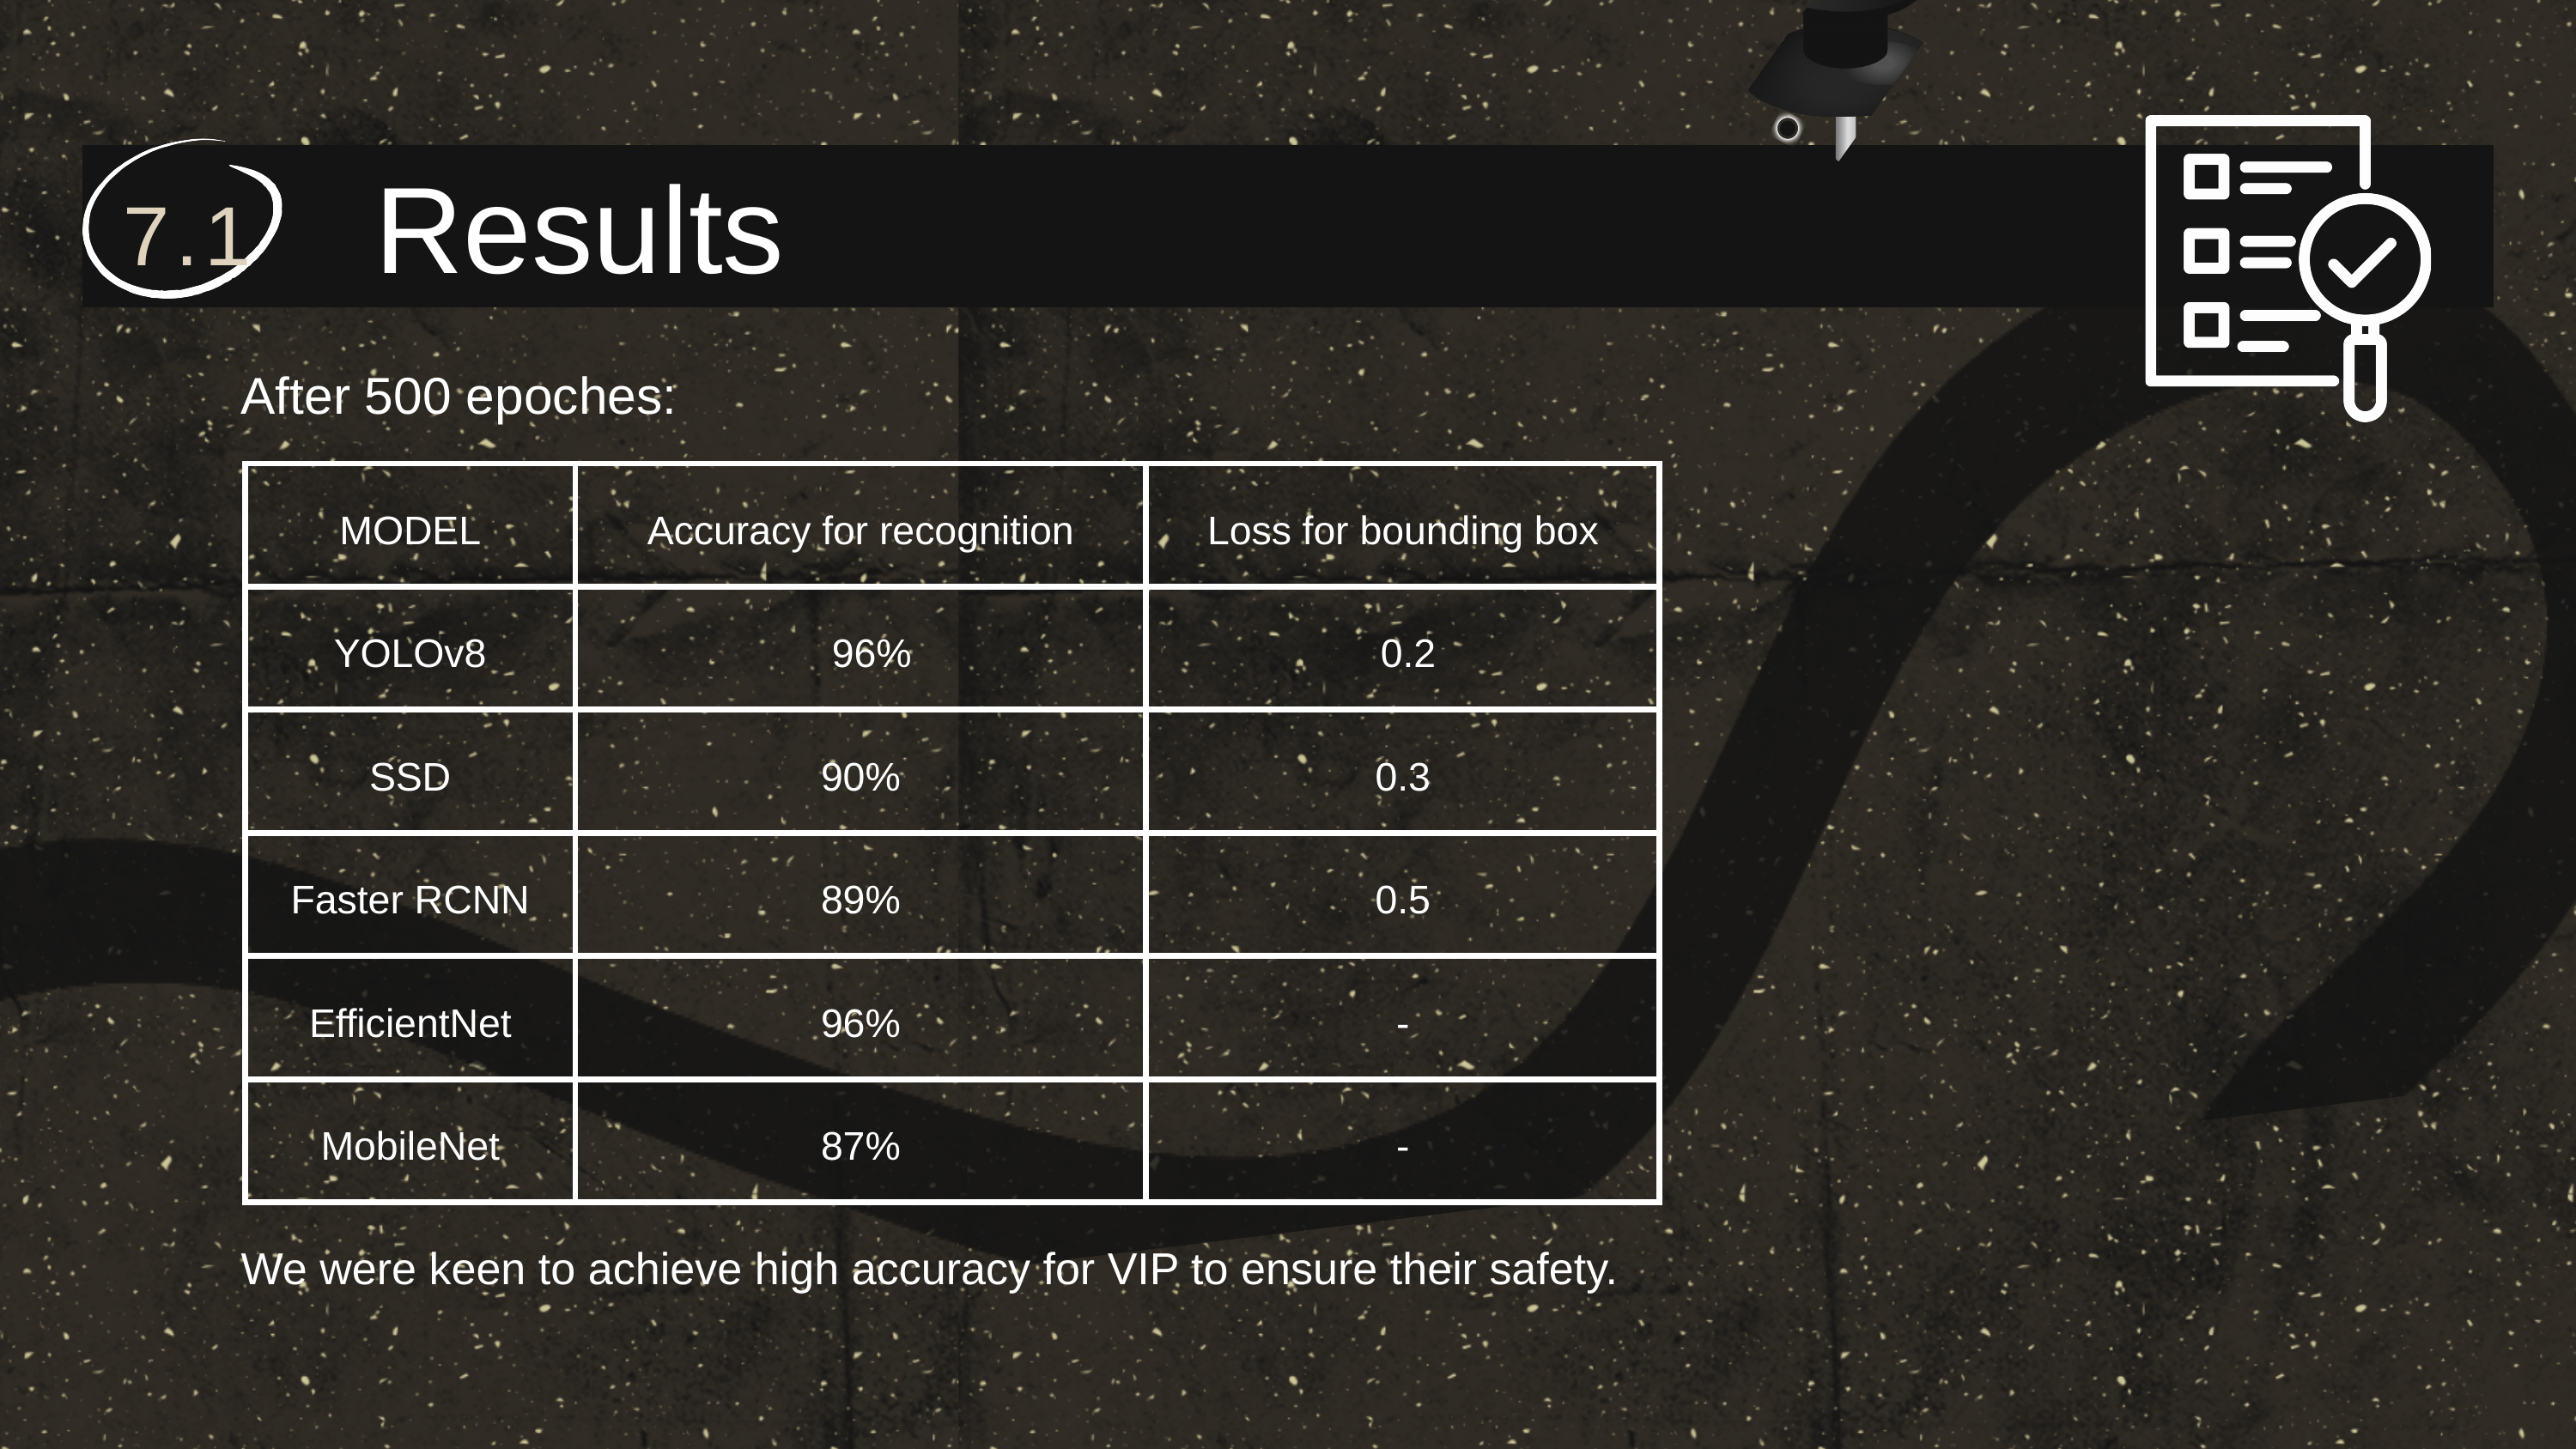

Results

7.1

After 500 epoches:

| MODEL | Accuracy for recognition | Loss for bounding box |
| --- | --- | --- |
| YOLOv8 | 96% | 0.2 |
| SSD | 90% | 0.3 |
| Faster RCNN | 89% | 0.5 |
| EfficientNet | 96% | - |
| MobileNet | 87% | - |
We were keen to achieve high accuracy for VIP to ensure their safety.